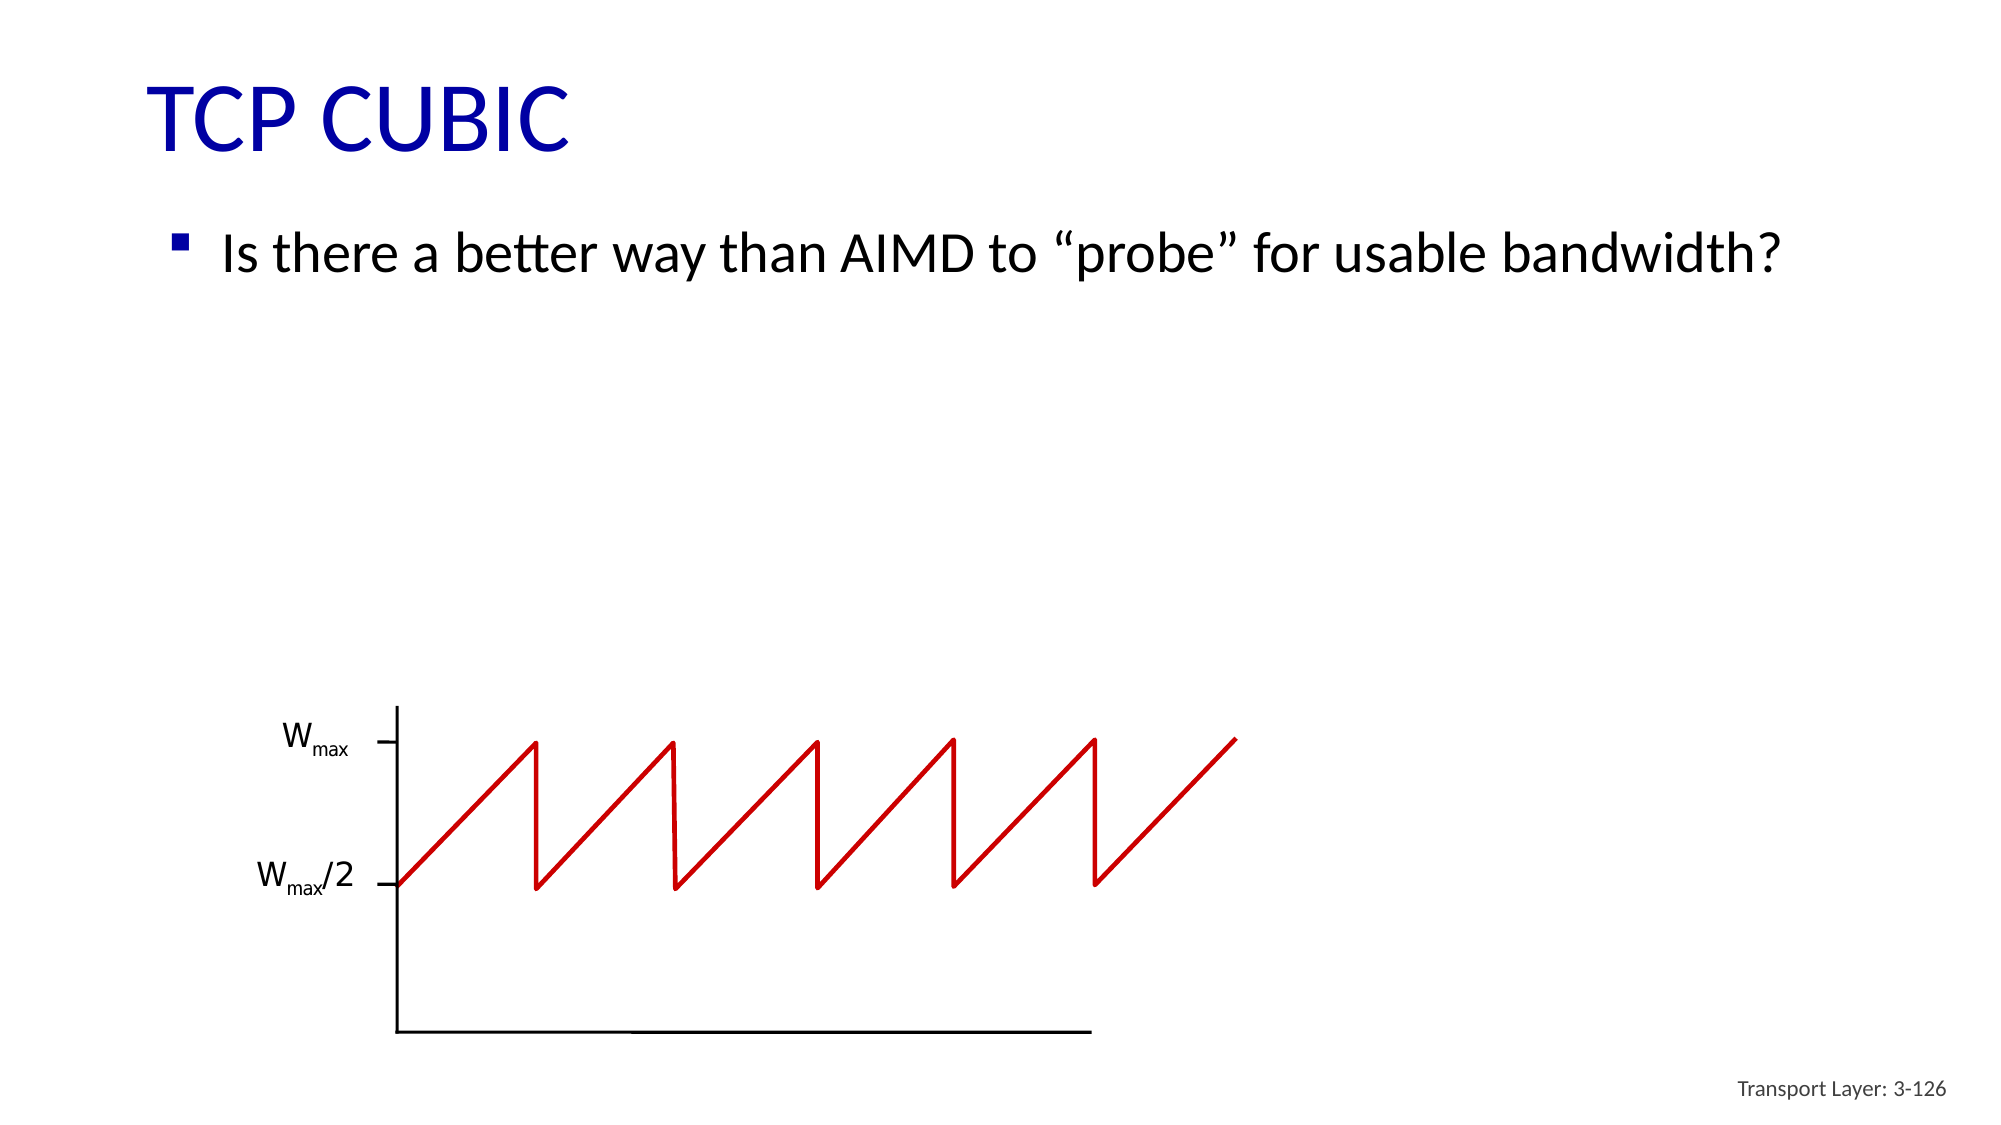

# TCP CUBIC
Is there a better way than AIMD to “probe” for usable bandwidth?

Wmax

Wmax/2

Transport Layer: 3-126